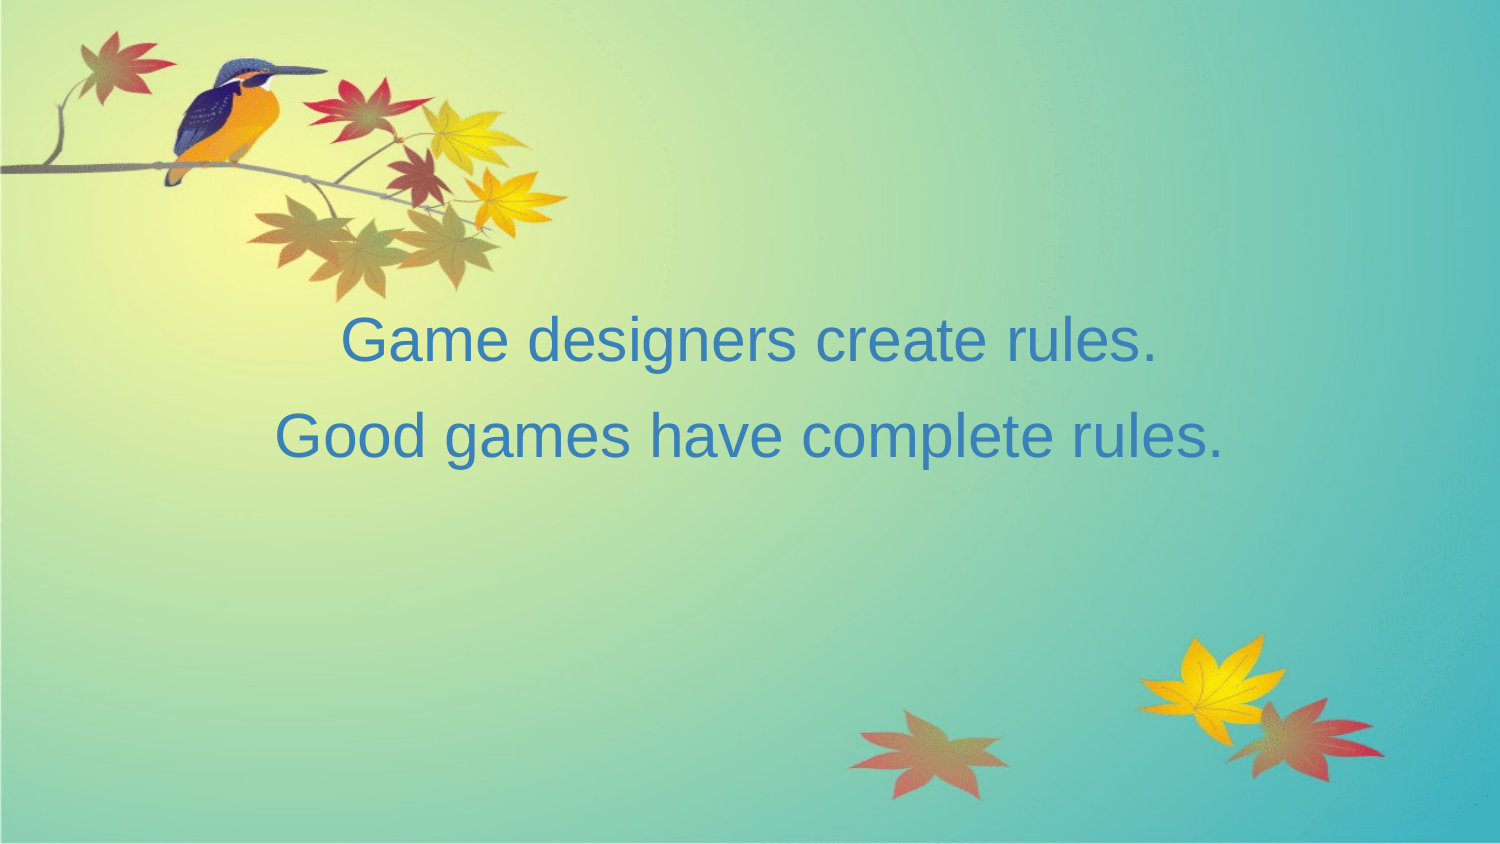

Game designers create rules.
Good games have complete rules.